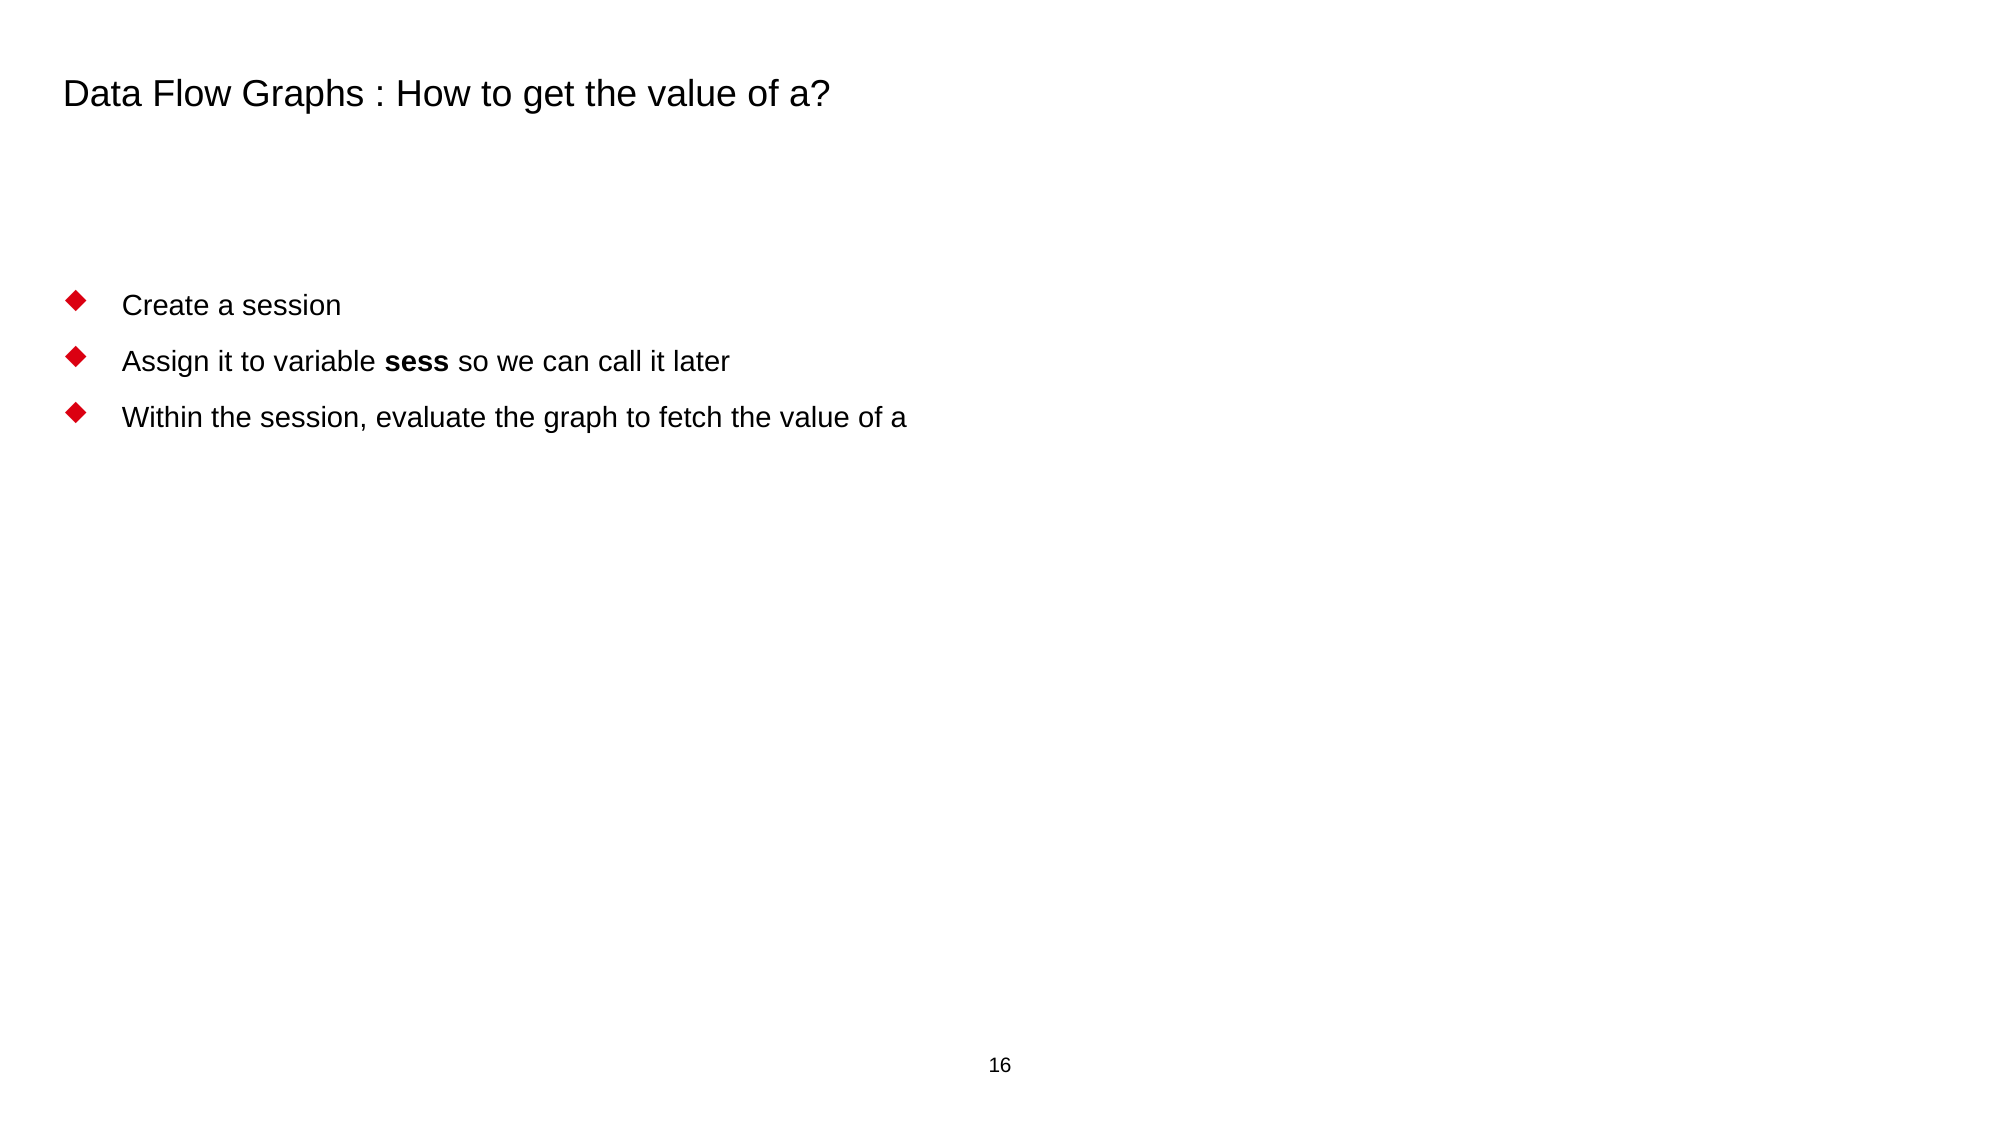

# Data Flow Graphs : How to get the value of a?
Create a session
Assign it to variable sess so we can call it later
Within the session, evaluate the graph to fetch the value of a